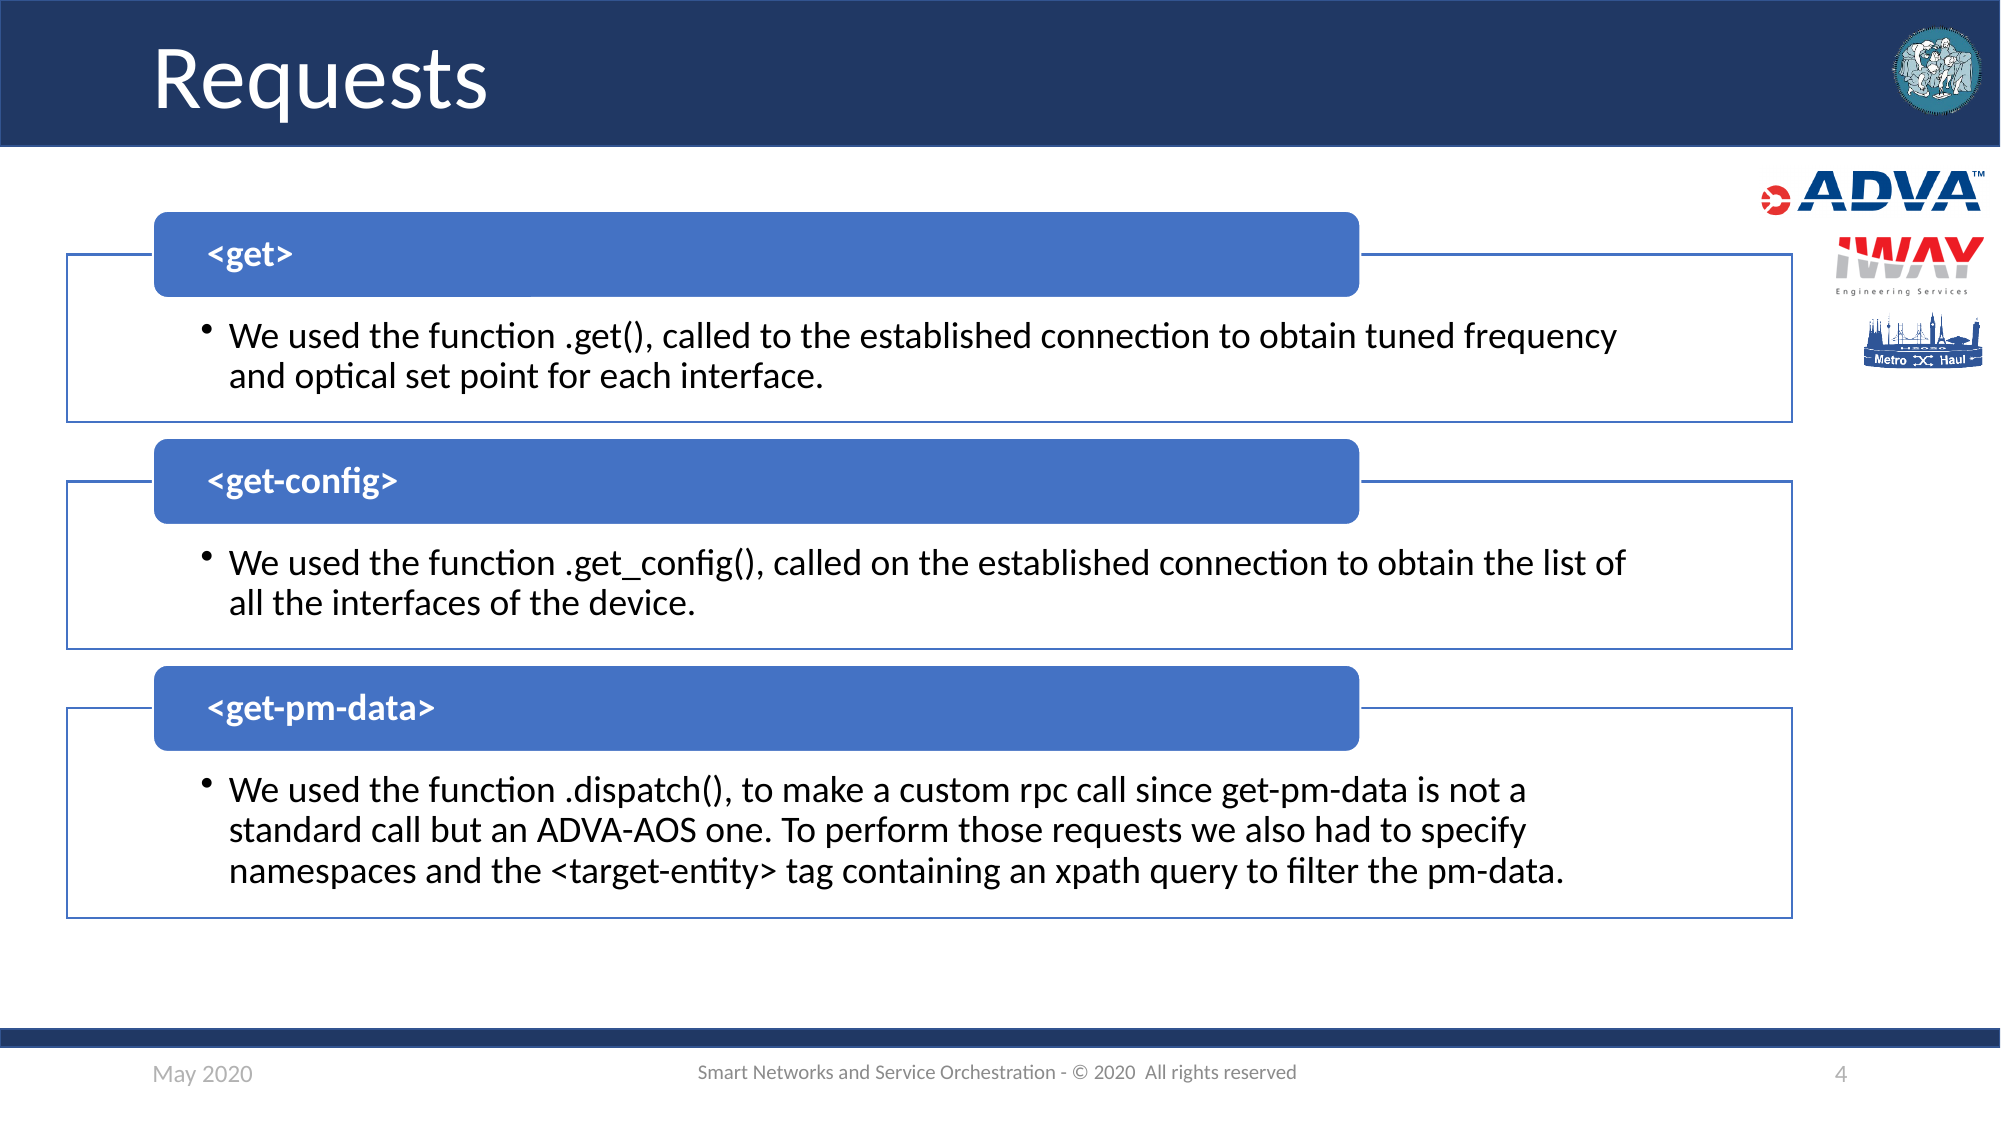

# Requests
We used the function .get(), called to the established connection to obtain tuned frequency and optical set point for each interface.
<get>
We used the function .get_config(), called on the established connection to obtain the list of all the interfaces of the device.
<get-config>
We used the function .dispatch(), to make a custom rpc call since get-pm-data is not a standard call but an ADVA-AOS one. To perform those requests we also had to specify namespaces and the <target-entity> tag containing an xpath query to filter the pm-data.
<get-pm-data>
May 2020
Smart Networks and Service Orchestration - © 2020  All rights reserved
4